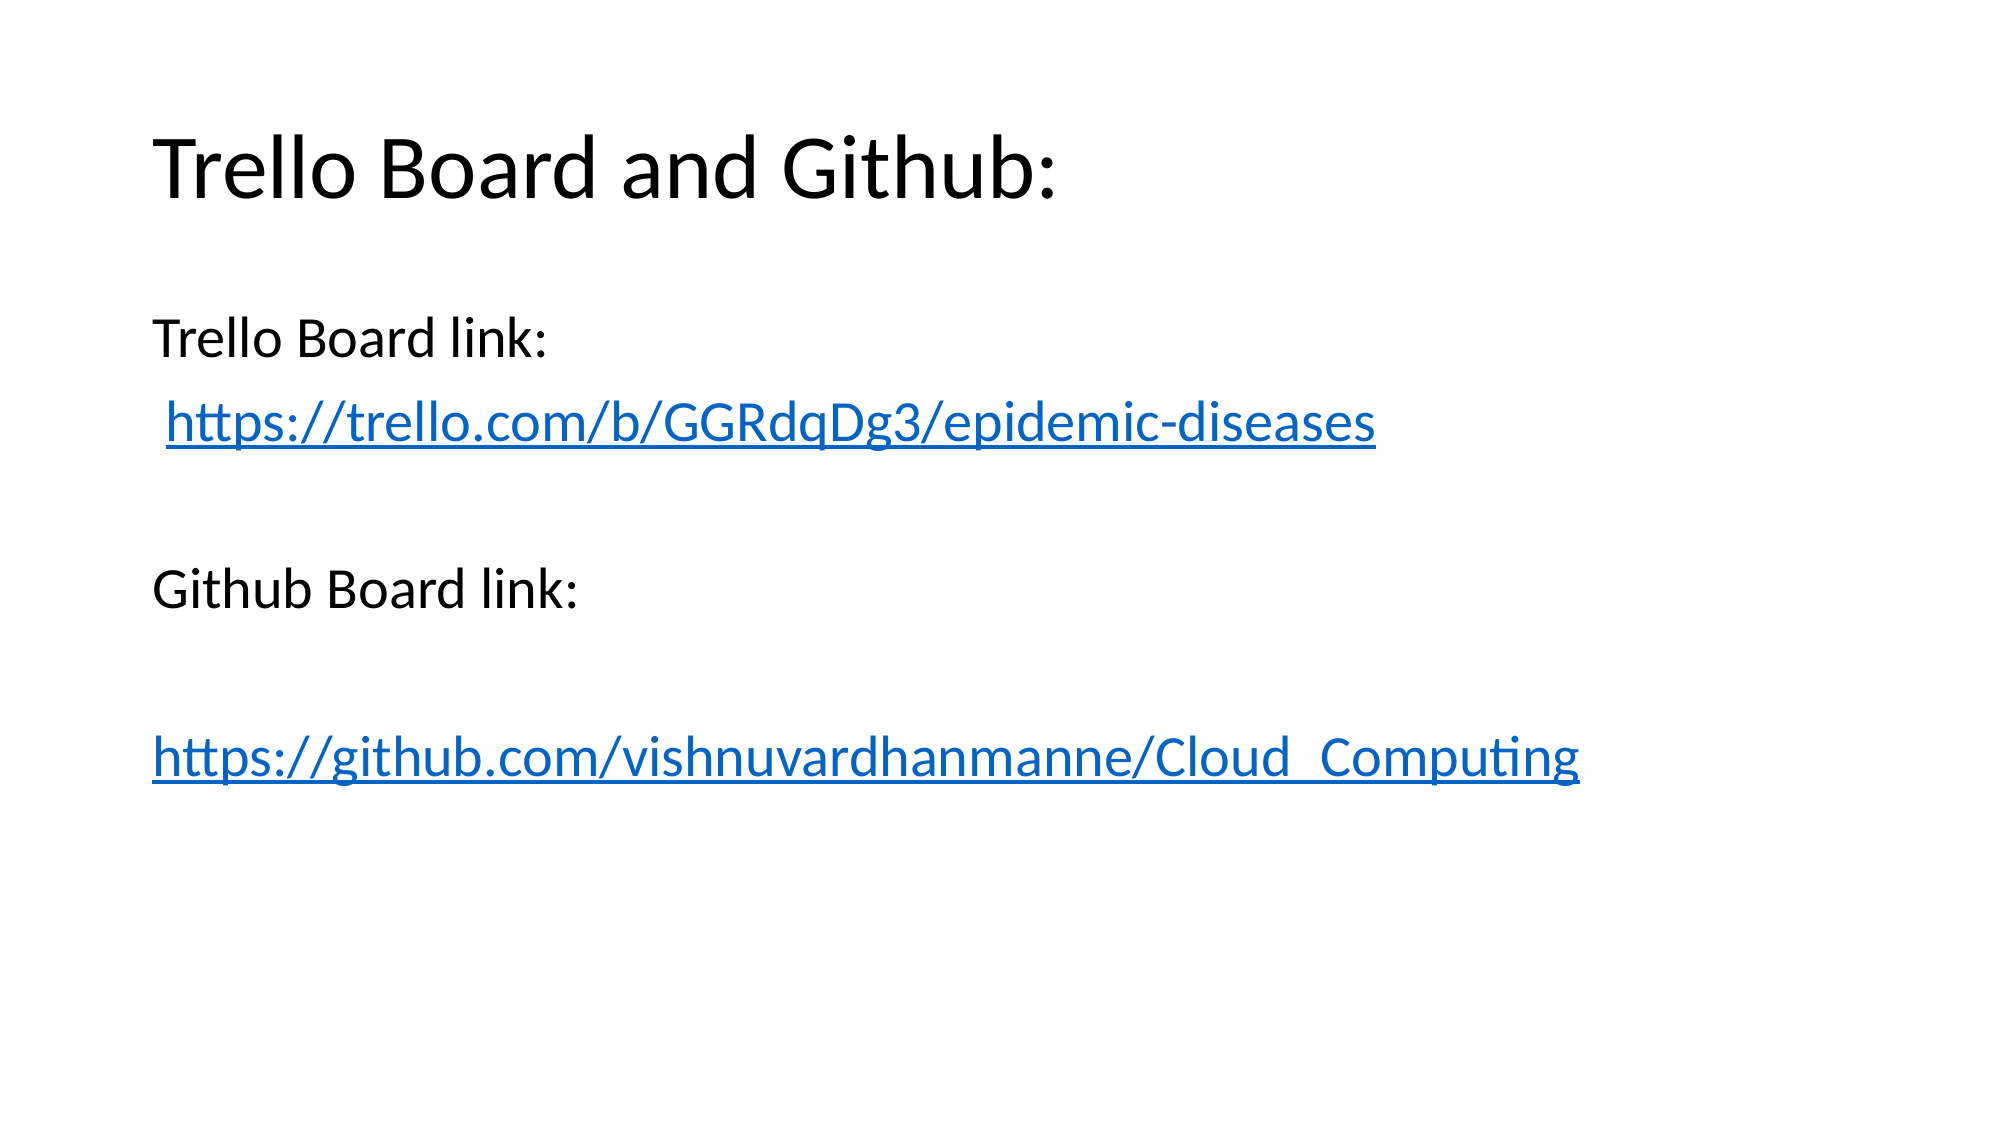

# Trello Board and Github:
Trello Board link:
 https://trello.com/b/GGRdqDg3/epidemic-diseases

Github Board link:

https://github.com/vishnuvardhanmanne/Cloud_Computing